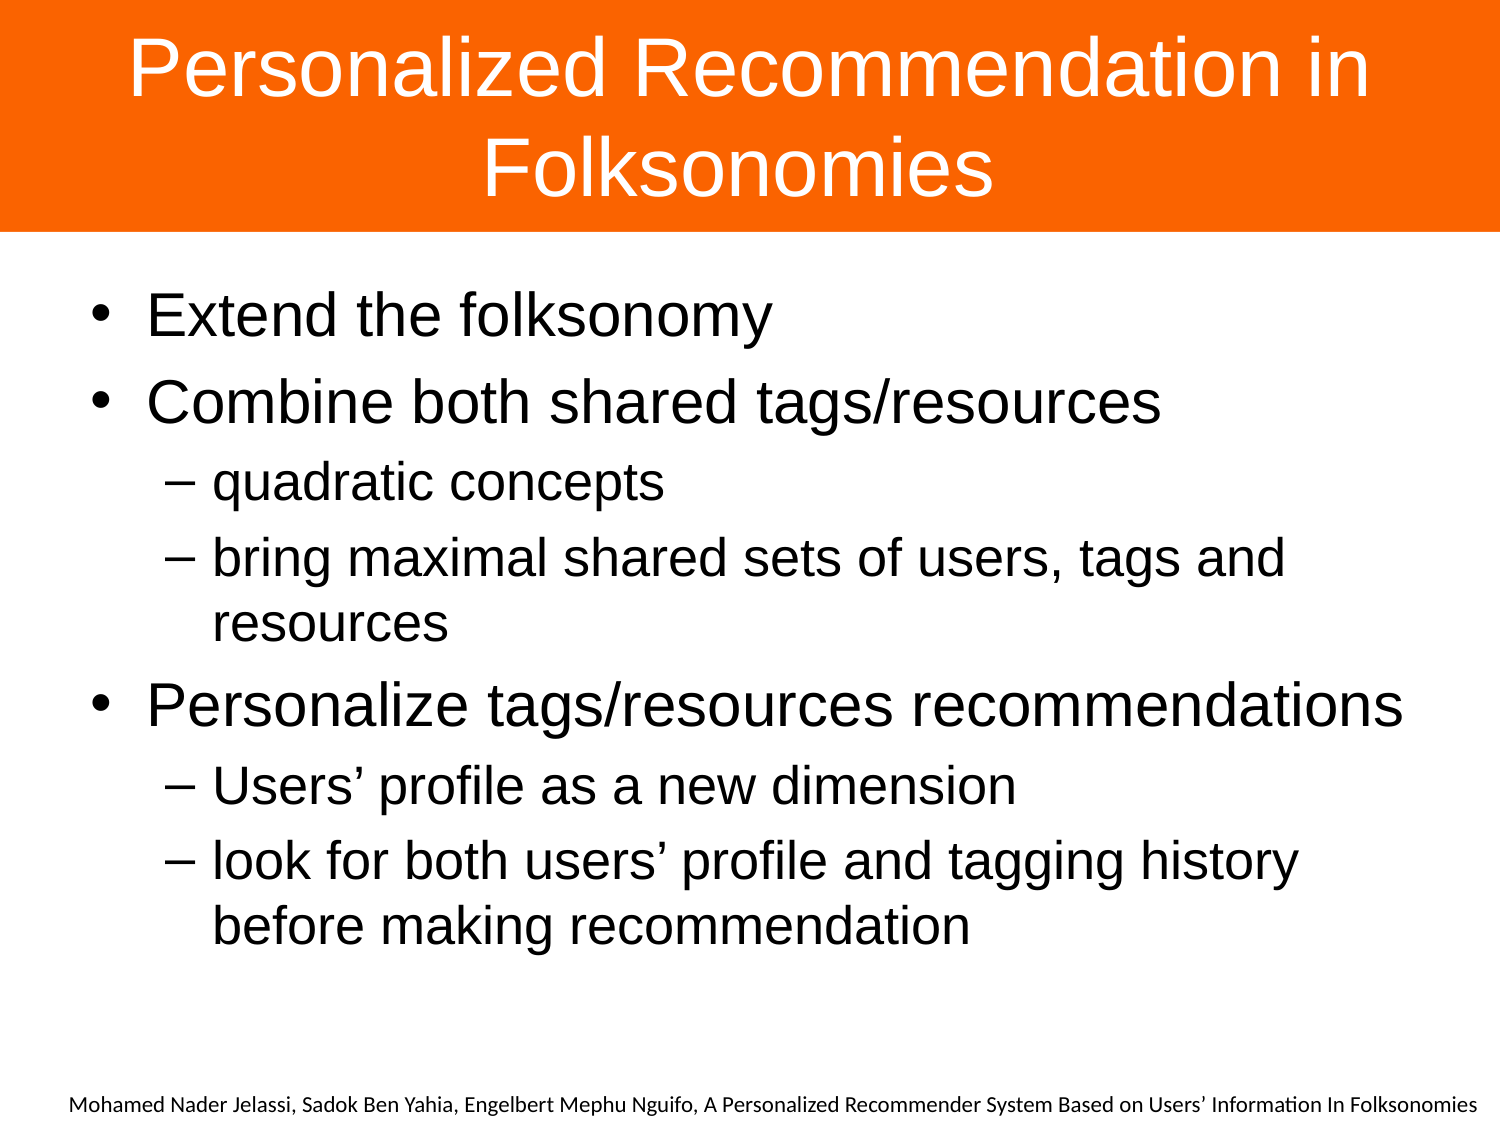

# Personalized Recommendation in Folksonomies
Extend the folksonomy
Combine both shared tags/resources
quadratic concepts
bring maximal shared sets of users, tags and resources
Personalize tags/resources recommendations
Users’ profile as a new dimension
look for both users’ profile and tagging history before making recommendation

Mohamed Nader Jelassi, Sadok Ben Yahia, Engelbert Mephu Nguifo, A Personalized Recommender System Based on Users’ Information In Folksonomies